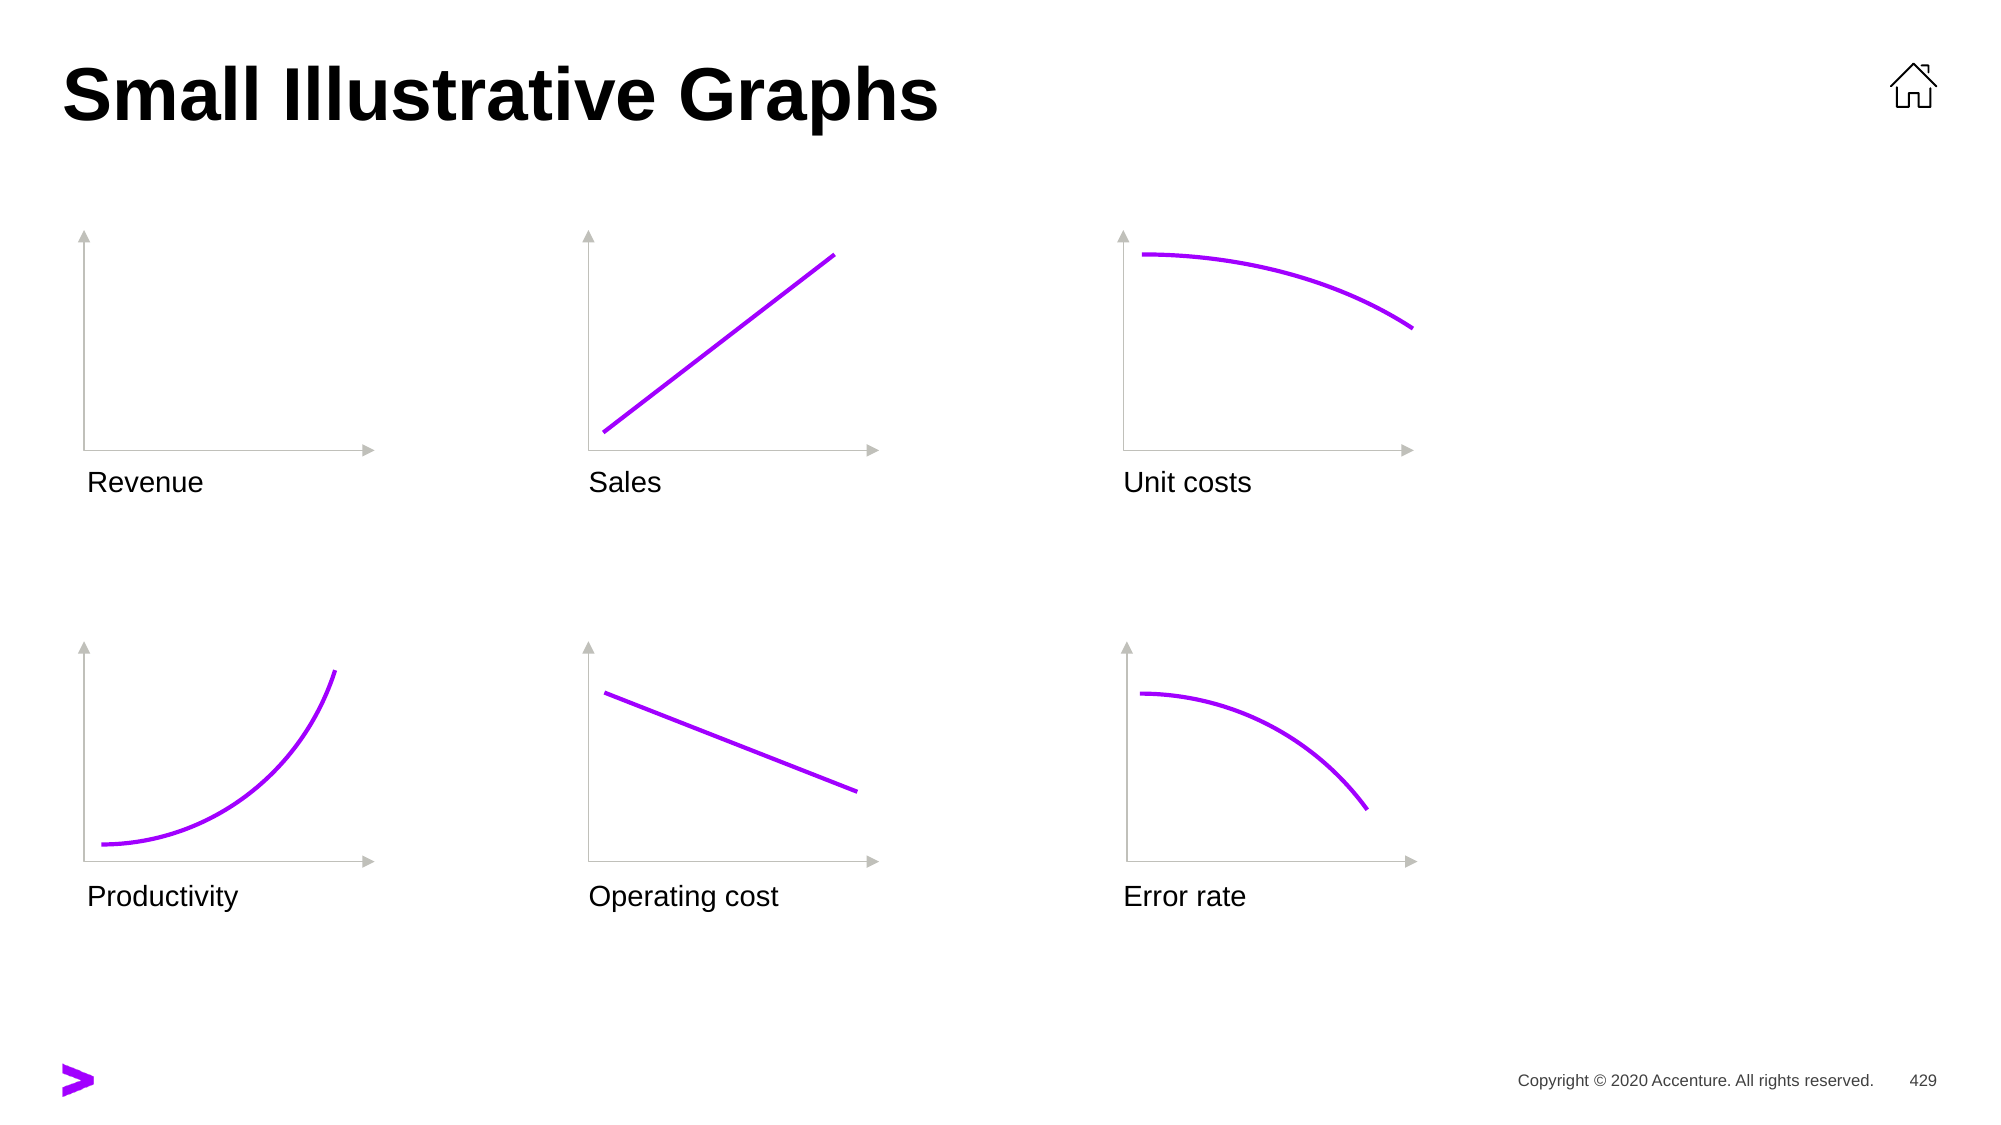

# Small Illustrative Graphs

Revenue
Sales
Unit costs

Productivity
Operating cost
Error rate